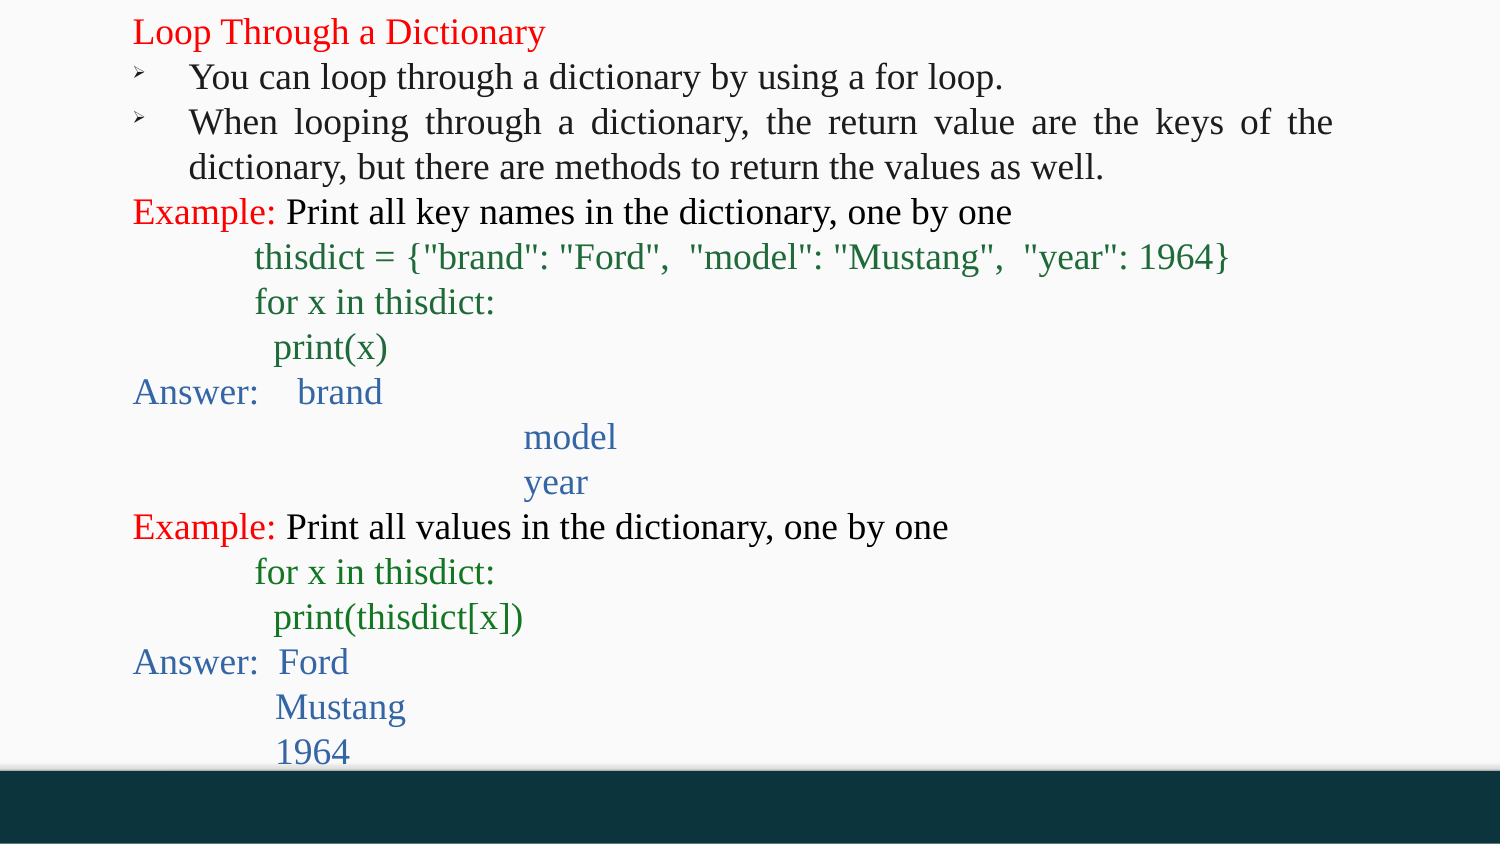

Loop Through a Dictionary
You can loop through a dictionary by using a for loop.
When looping through a dictionary, the return value are the keys of the dictionary, but there are methods to return the values as well.
Example: Print all key names in the dictionary, one by one
thisdict = {"brand": "Ford",  "model": "Mustang",  "year": 1964}
for x in thisdict:
  print(x)
Answer:    brand
			    model
			    year
Example: Print all values in the dictionary, one by one
for x in thisdict:
  print(thisdict[x])
Answer:  Ford
               Mustang
               1964